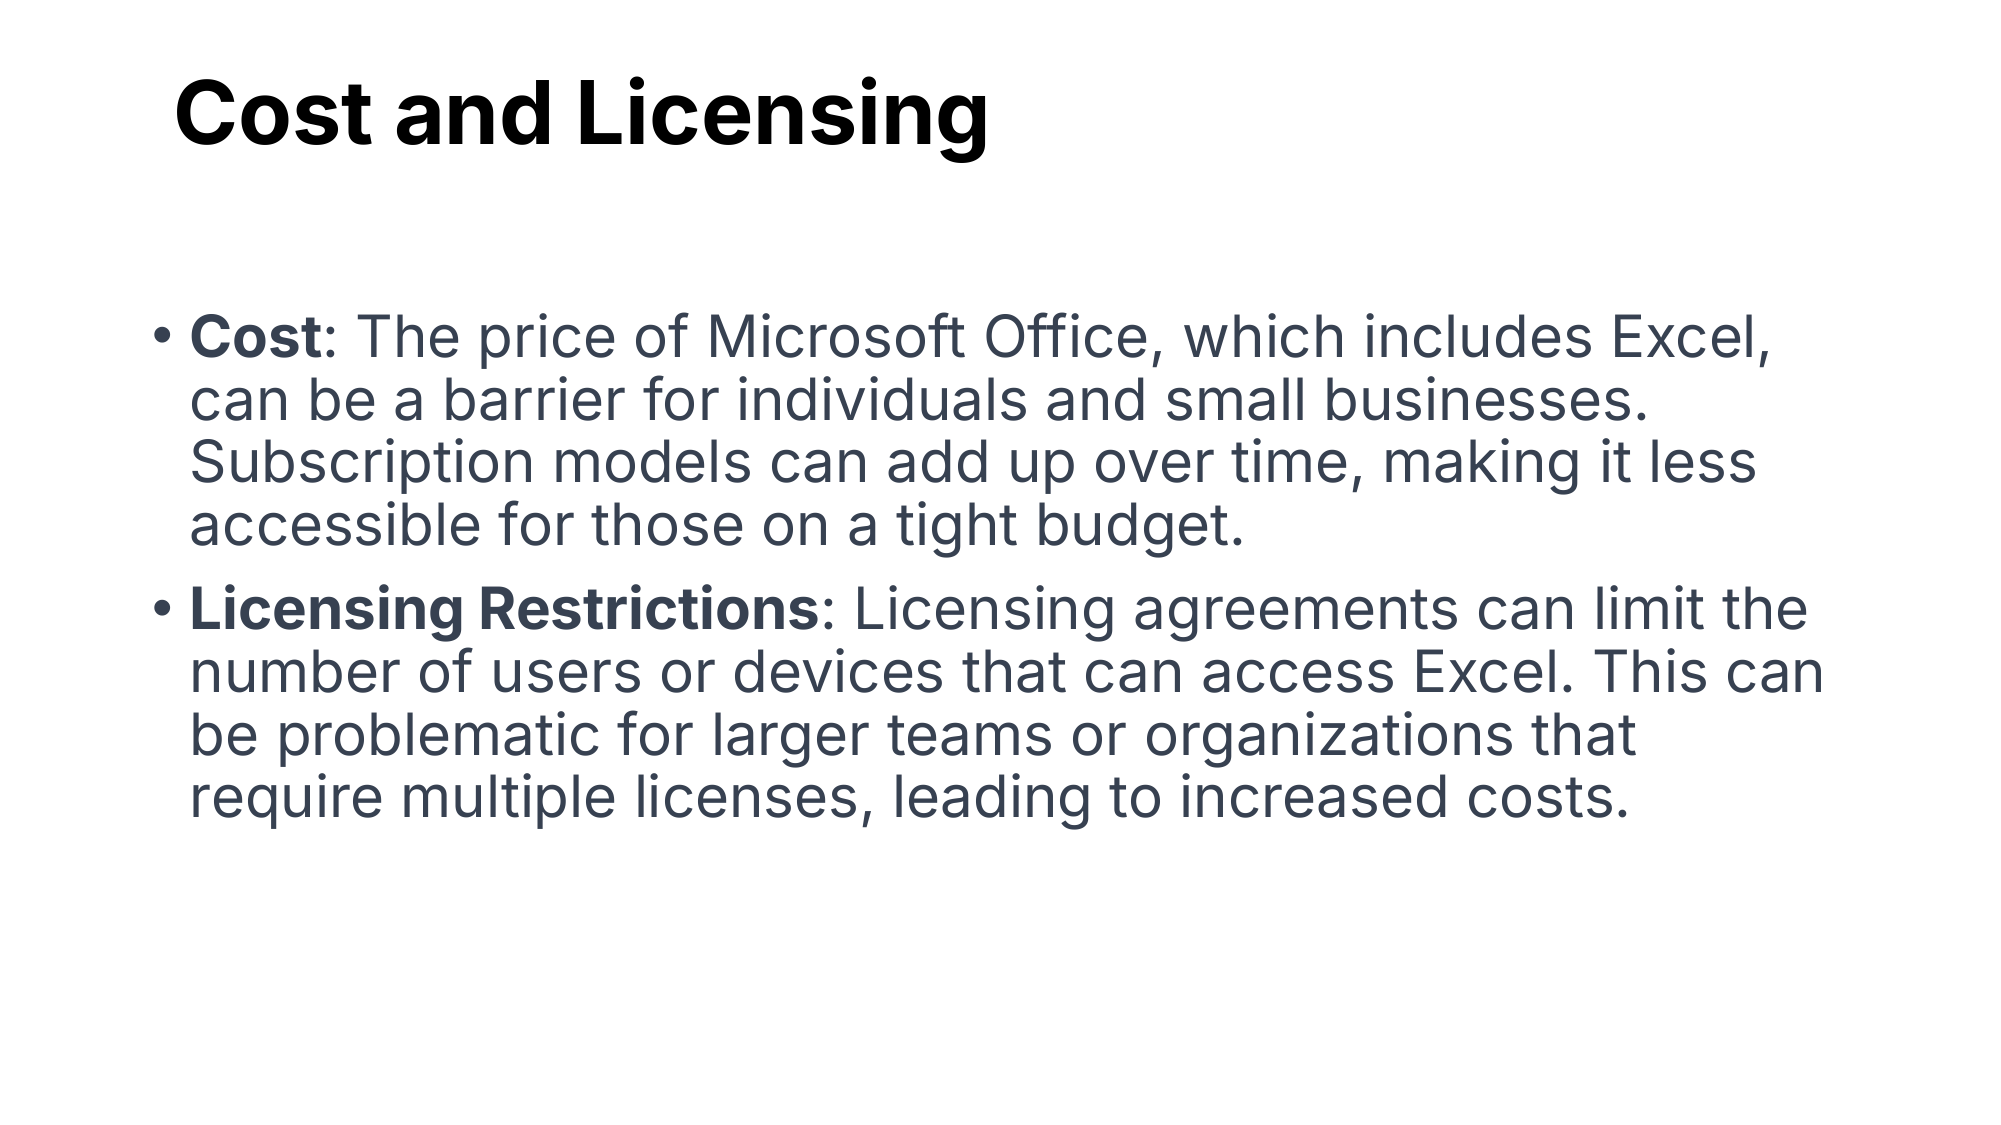

# Cost and Licensing
Cost: The price of Microsoft Office, which includes Excel, can be a barrier for individuals and small businesses. Subscription models can add up over time, making it less accessible for those on a tight budget.
Licensing Restrictions: Licensing agreements can limit the number of users or devices that can access Excel. This can be problematic for larger teams or organizations that require multiple licenses, leading to increased costs.